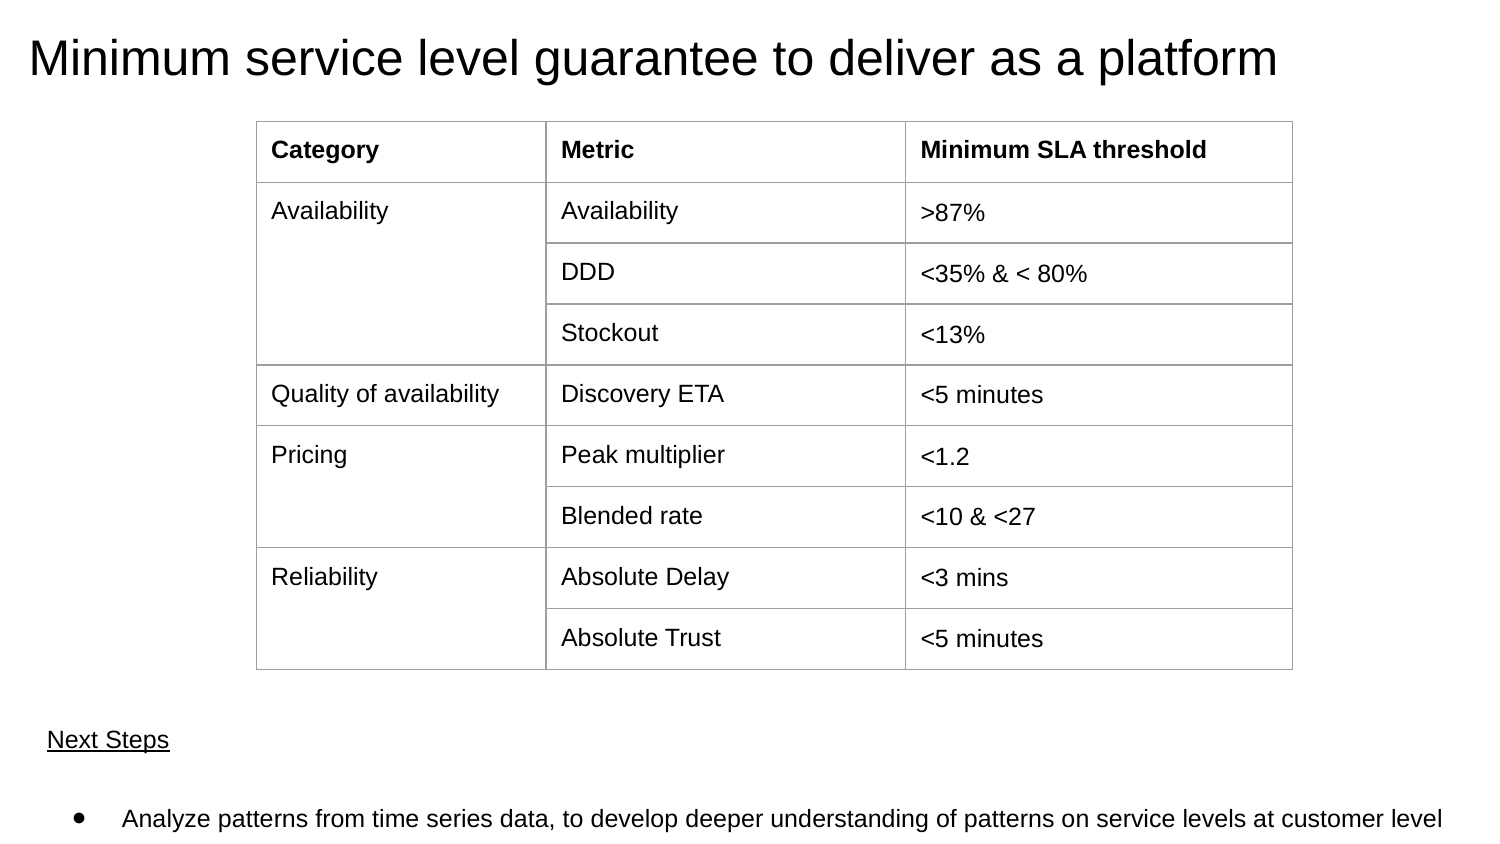

# Minimum service level guarantee to deliver as a platform
| Category | Metric | Minimum SLA threshold |
| --- | --- | --- |
| Availability | Availability | >87% |
|  | DDD | <35% & < 80% |
|  | Stockout | <13% |
| Quality of availability | Discovery ETA | <5 minutes |
| Pricing | Peak multiplier | <1.2 |
|  | Blended rate | <10 & <27 |
| Reliability | Absolute Delay | <3 mins |
|  | Absolute Trust | <5 minutes |
Next Steps
Analyze patterns from time series data, to develop deeper understanding of patterns on service levels at customer level